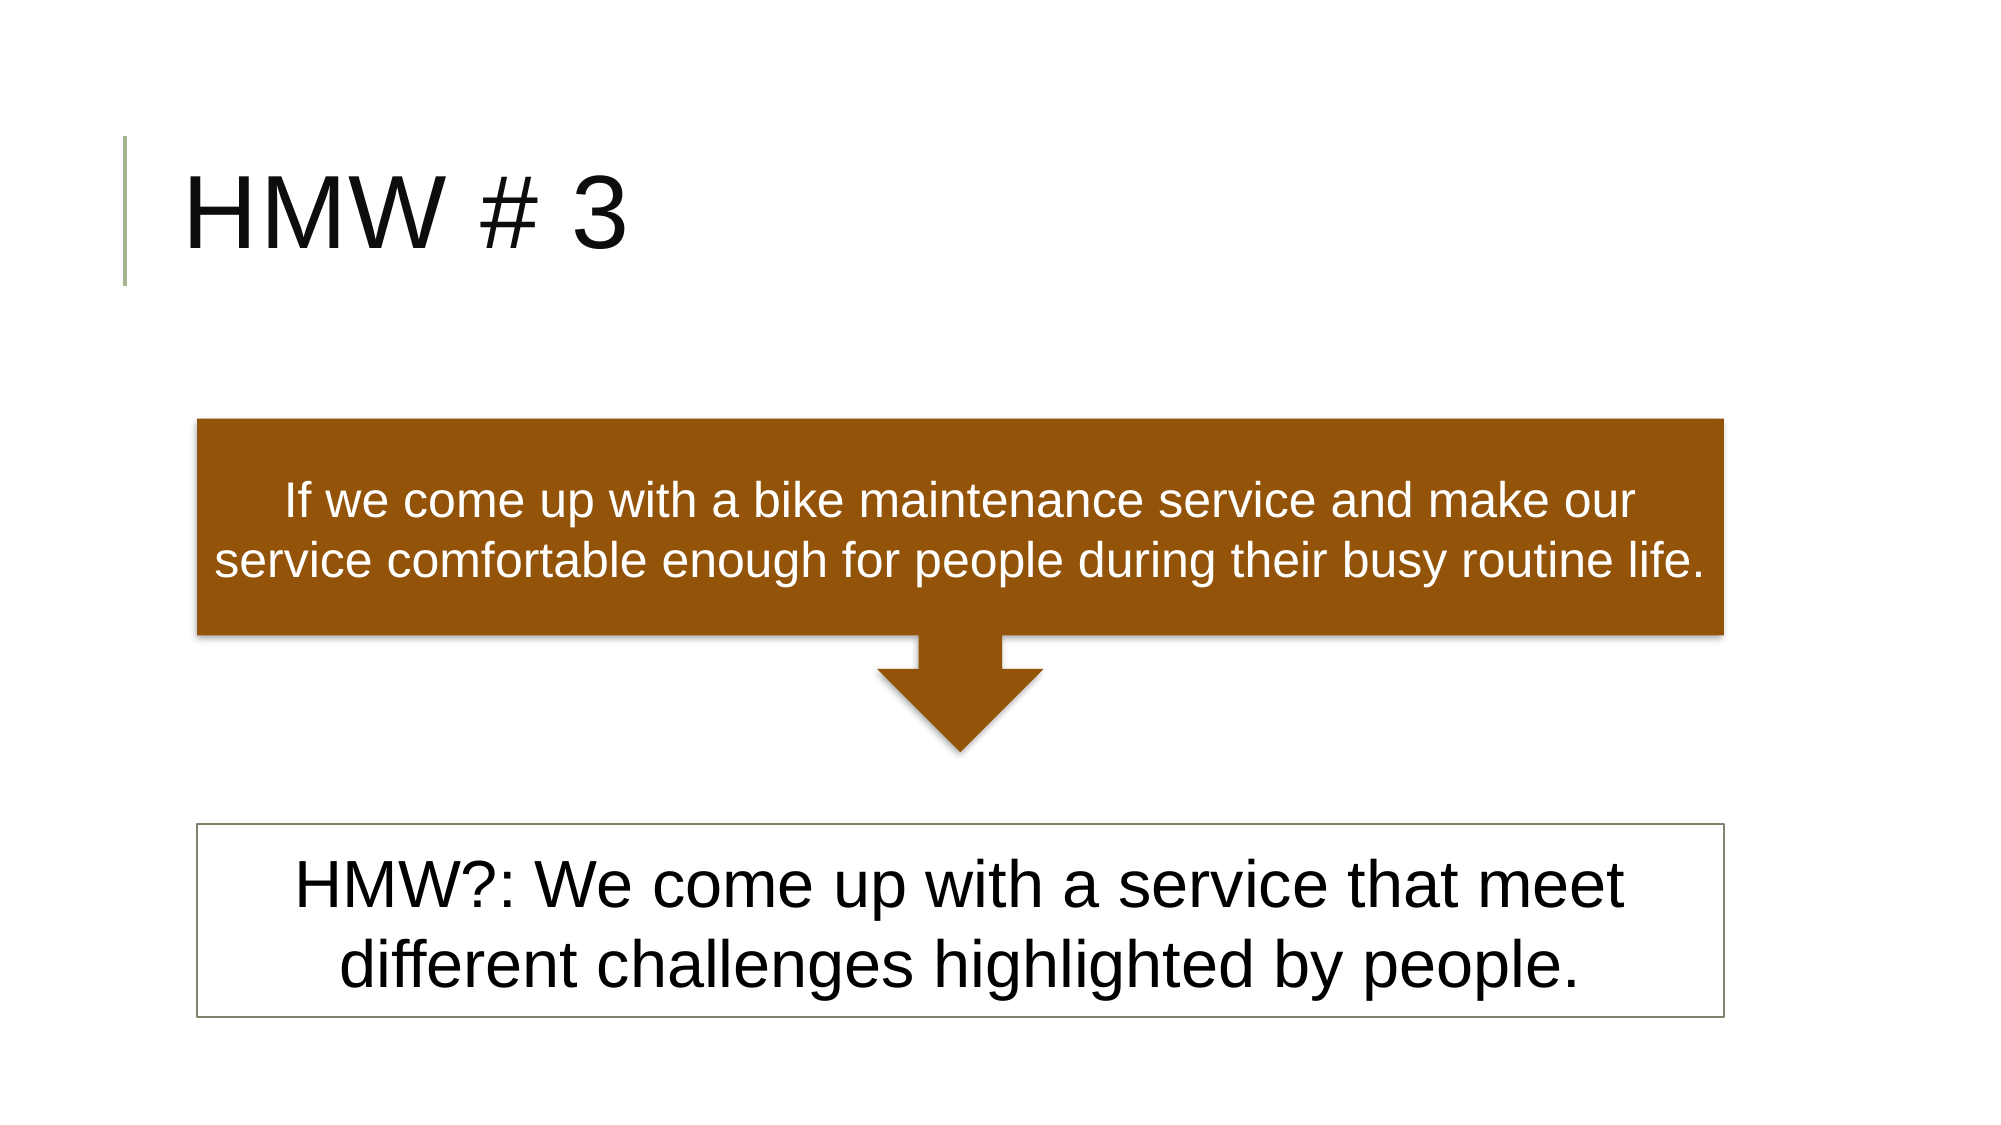

# Hmw # 3
If we come up with a bike maintenance service and make our service comfortable enough for people during their busy routine life.
HMW?: We come up with a service that meet different challenges highlighted by people.